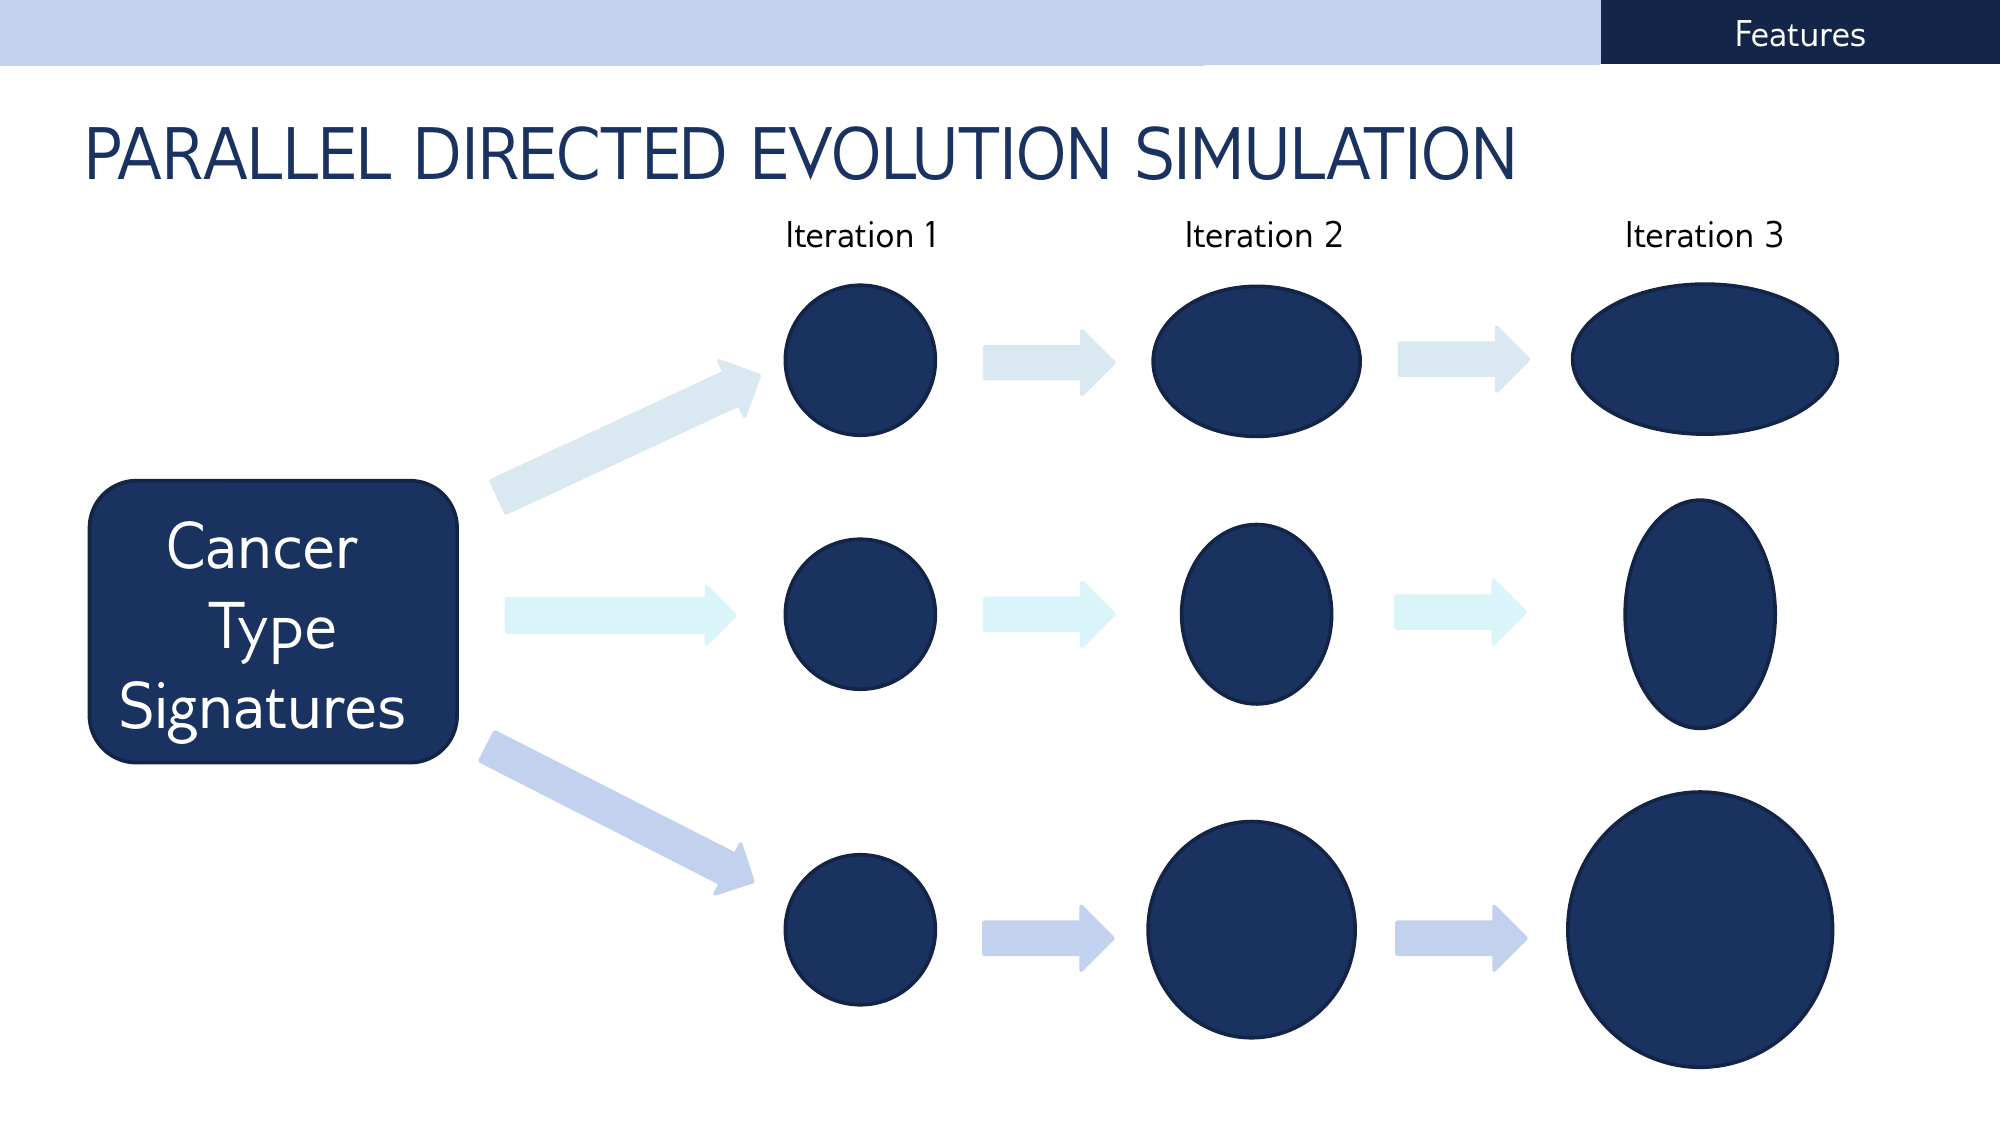

Features

Parallel Directed evolution simulation
Iteration 1
Iteration 2
Iteration 3

Cancer
Type Signatures